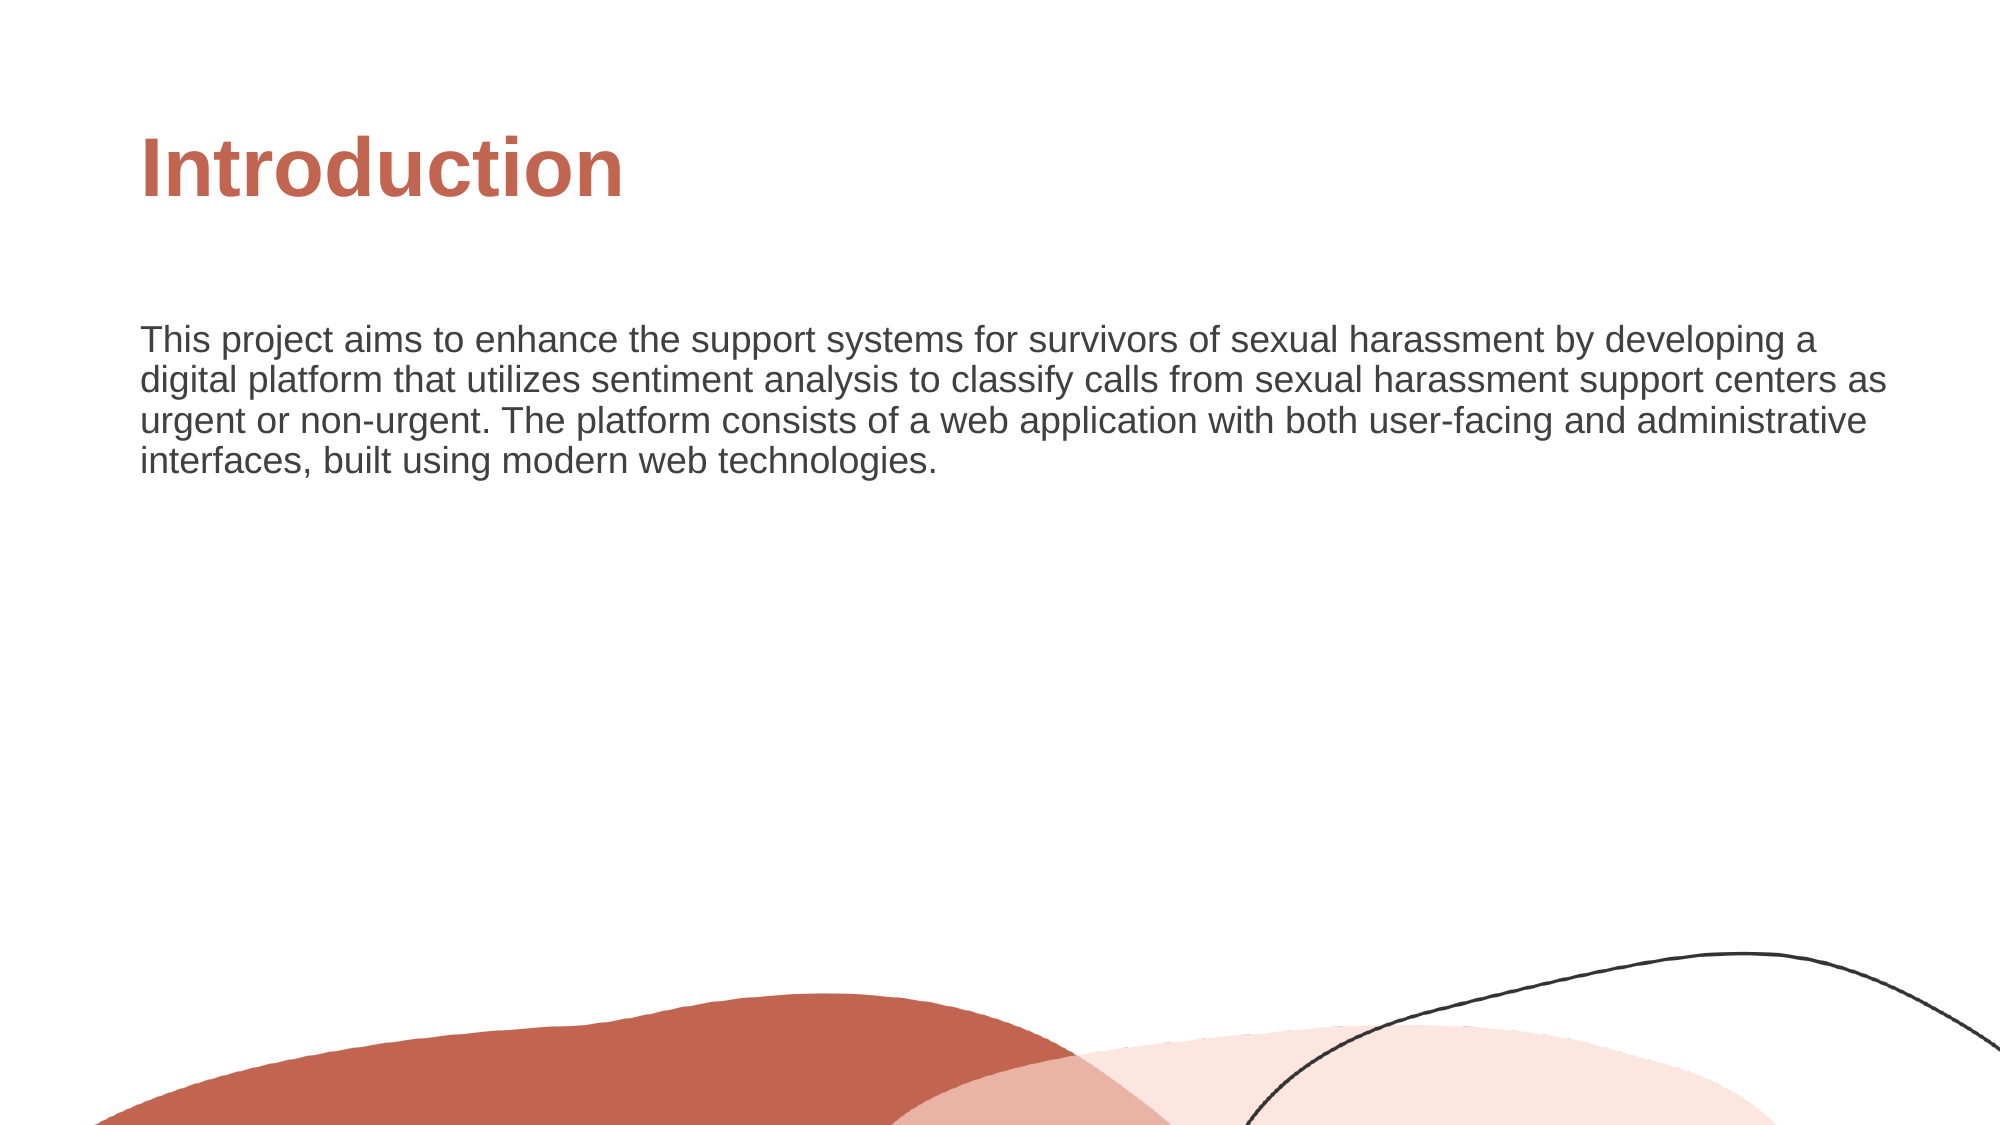

# Introduction
This project aims to enhance the support systems for survivors of sexual harassment by developing a digital platform that utilizes sentiment analysis to classify calls from sexual harassment support centers as urgent or non-urgent. The platform consists of a web application with both user-facing and administrative interfaces, built using modern web technologies.